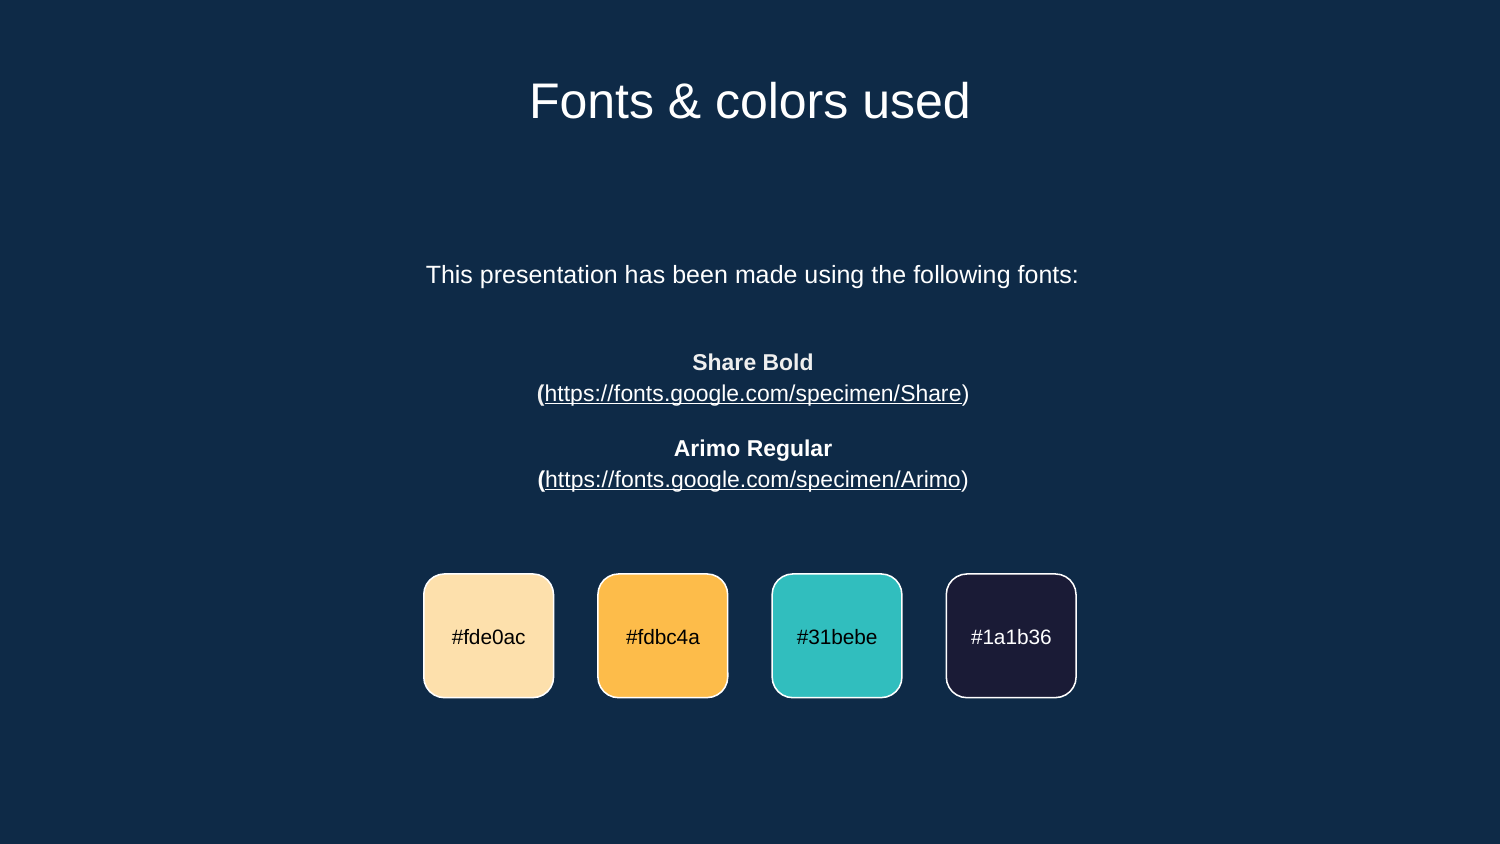

Fonts & colors used
This presentation has been made using the following fonts:

Share Bold
(https://fonts.google.com/specimen/Share)

Arimo Regular
(https://fonts.google.com/specimen/Arimo)

#fde0ac
#fdbc4a
#31bebe
#1a1b36